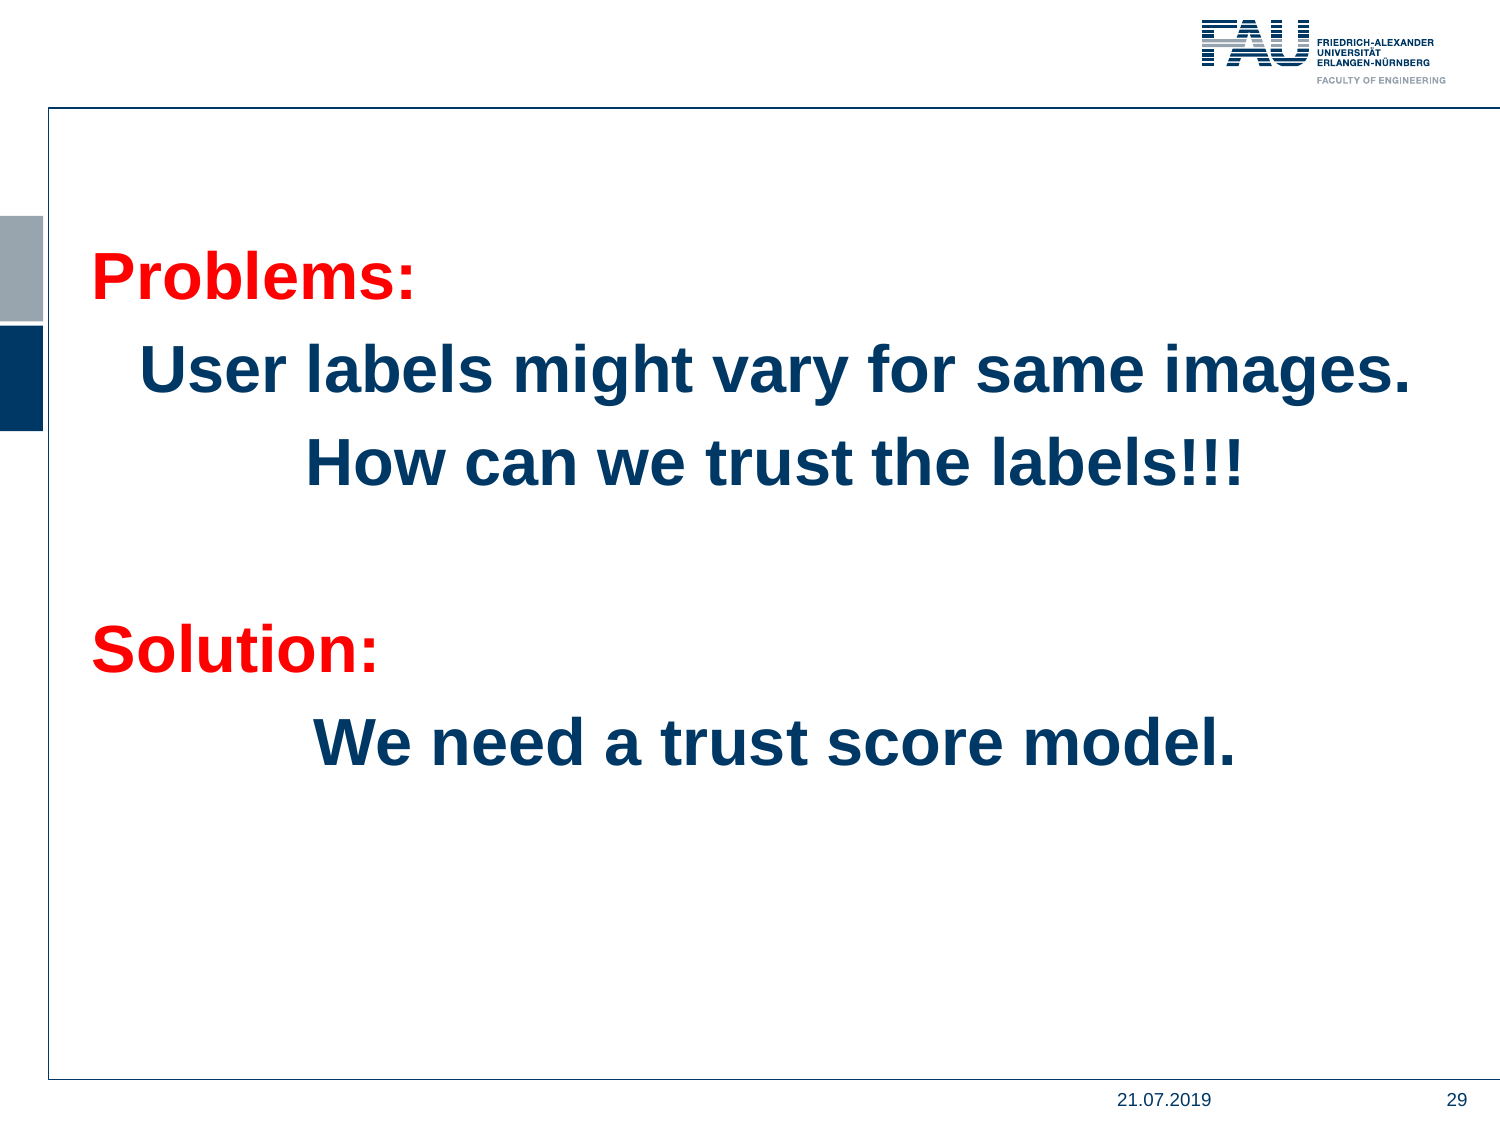

Problems:
User labels might vary for same images.
How can we trust the labels!!!

Solution:
We need a trust score model.

21.07.2019
29